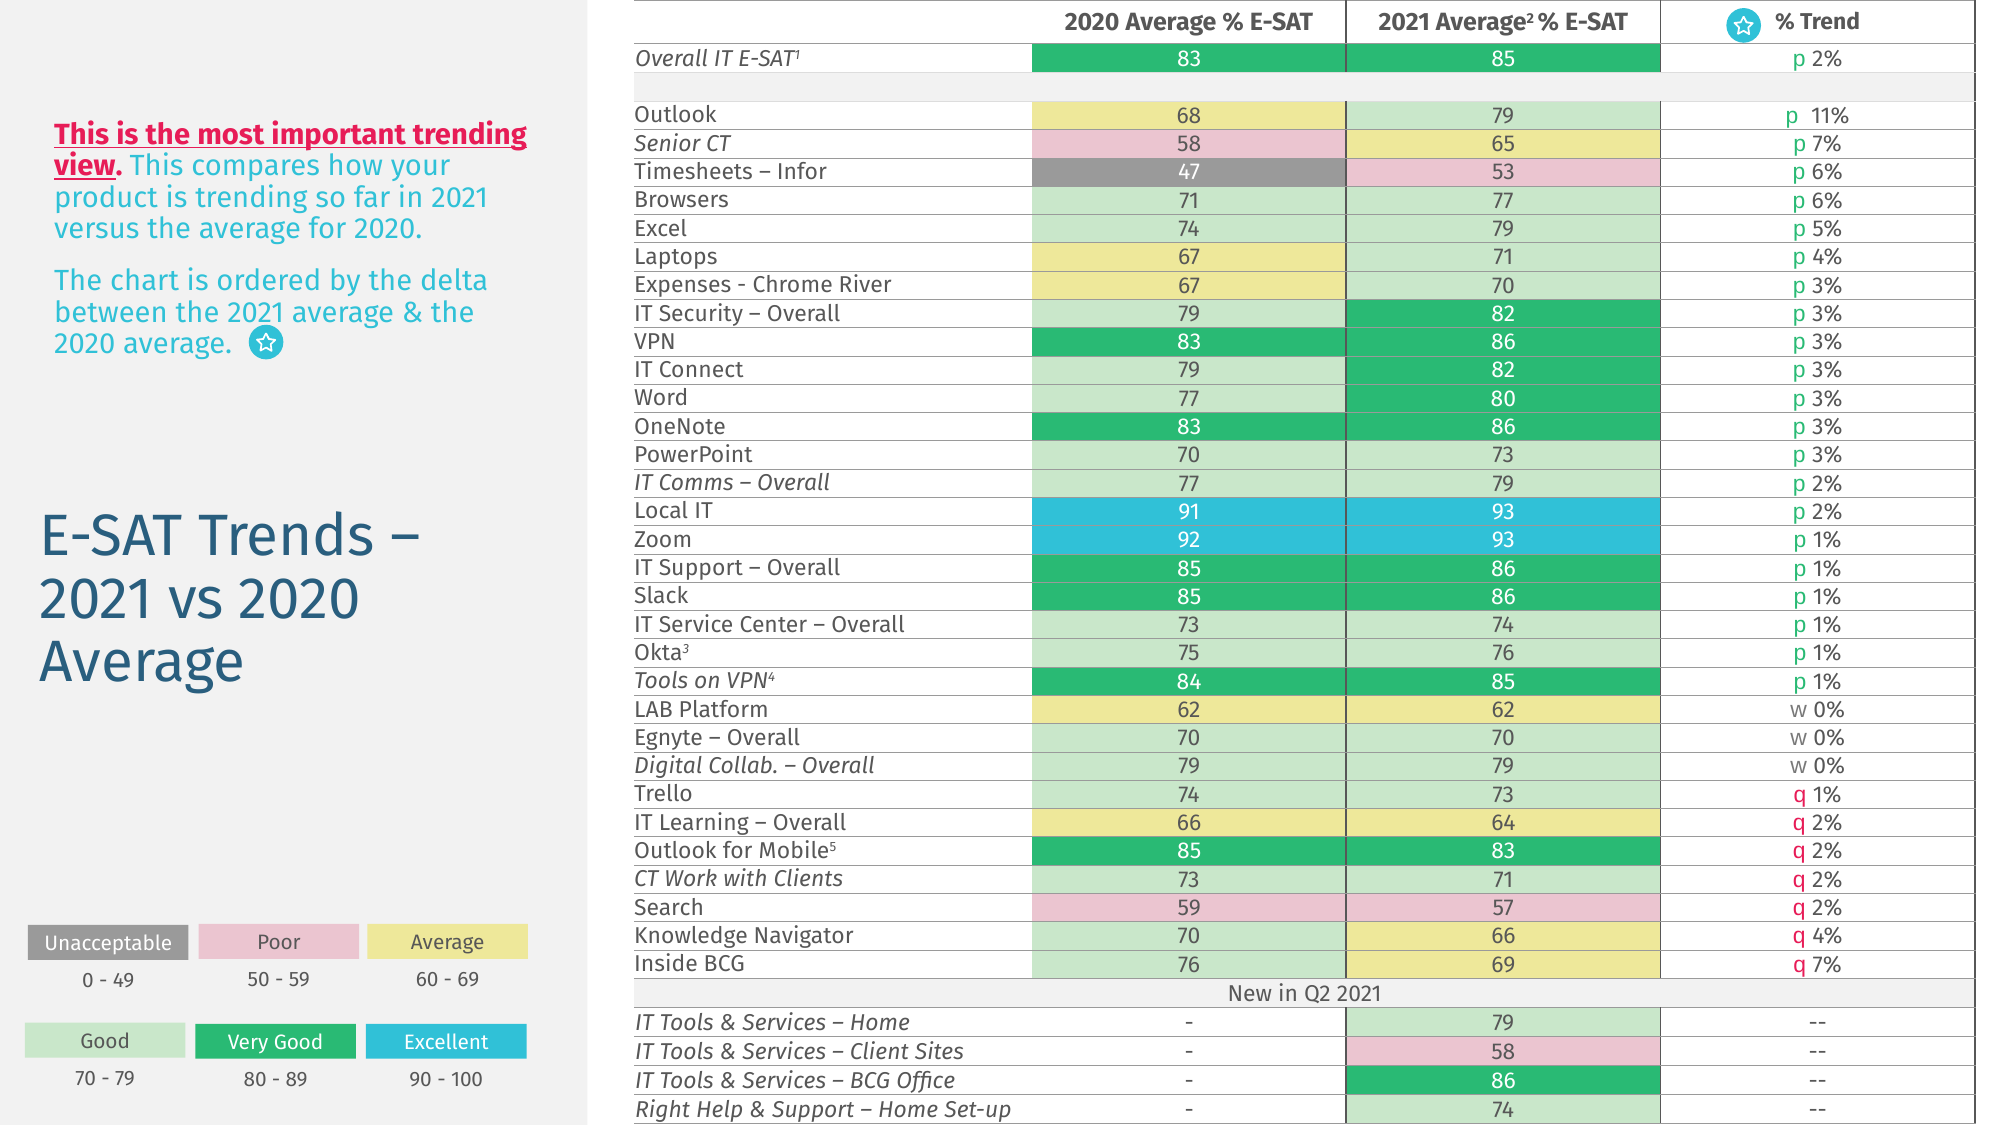

|  | 2020 Average % E-SAT | 2021 Average2 % E-SAT | % Trend |
| --- | --- | --- | --- |
| Overall IT E-SAT1 | 83 | 85 | p 2% |
|  |  |  |  |
| Outlook | 68 | 79 | p111% |
| Senior CT | 58 | 65 | p 7% |
| Timesheets – Infor | 47 | 53 | p 6% |
| Browsers | 71 | 77 | p 6% |
| Excel | 74 | 79 | p 5% |
| Laptops | 67 | 71 | p 4% |
| Expenses - Chrome River | 67 | 70 | p 3% |
| IT Security – Overall | 79 | 82 | p 3% |
| VPN | 83 | 86 | p 3% |
| IT Connect | 79 | 82 | p 3% |
| Word | 77 | 80 | p 3% |
| OneNote | 83 | 86 | p 3% |
| PowerPoint | 70 | 73 | p 3% |
| IT Comms – Overall | 77 | 79 | p 2% |
| Local IT | 91 | 93 | p 2% |
| Zoom | 92 | 93 | p 1% |
| IT Support – Overall | 85 | 86 | p 1% |
| Slack | 85 | 86 | p 1% |
| IT Service Center – Overall | 73 | 74 | p 1% |
| Okta3 | 75 | 76 | p 1% |
| Tools on VPN4 | 84 | 85 | p 1% |
| LAB Platform | 62 | 62 | w 0% |
| Egnyte – Overall | 70 | 70 | w 0% |
| Digital Collab. – Overall | 79 | 79 | w 0% |
| Trello | 74 | 73 | q 1% |
| IT Learning – Overall | 66 | 64 | q 2% |
| Outlook for Mobile5 | 85 | 83 | q 2% |
| CT Work with Clients | 73 | 71 | q 2% |
| Search | 59 | 57 | q 2% |
| Knowledge Navigator | 70 | 66 | q 4% |
| Inside BCG | 76 | 69 | q 7% |
| New in Q2 2021 |  |  |  |
| IT Tools & Services – Home | - | 79 | -- |
| IT Tools & Services – Client Sites | - | 58 | -- |
| IT Tools & Services – BCG Office | - | 86 | -- |
| Right Help & Support – Home Set-up | - | 74 | -- |

This is the most important trending view. This compares how your product is trending so far in 2021 versus the average for 2020.
The chart is ordered by the delta between the 2021 average & the 2020 average.

E-SAT Trends –
2021 vs 2020 Average
Average
Poor
Unacceptable
60 - 69
50 - 59
0 - 49
Good
Excellent
Very Good
70 - 79
90 - 100
80 - 89